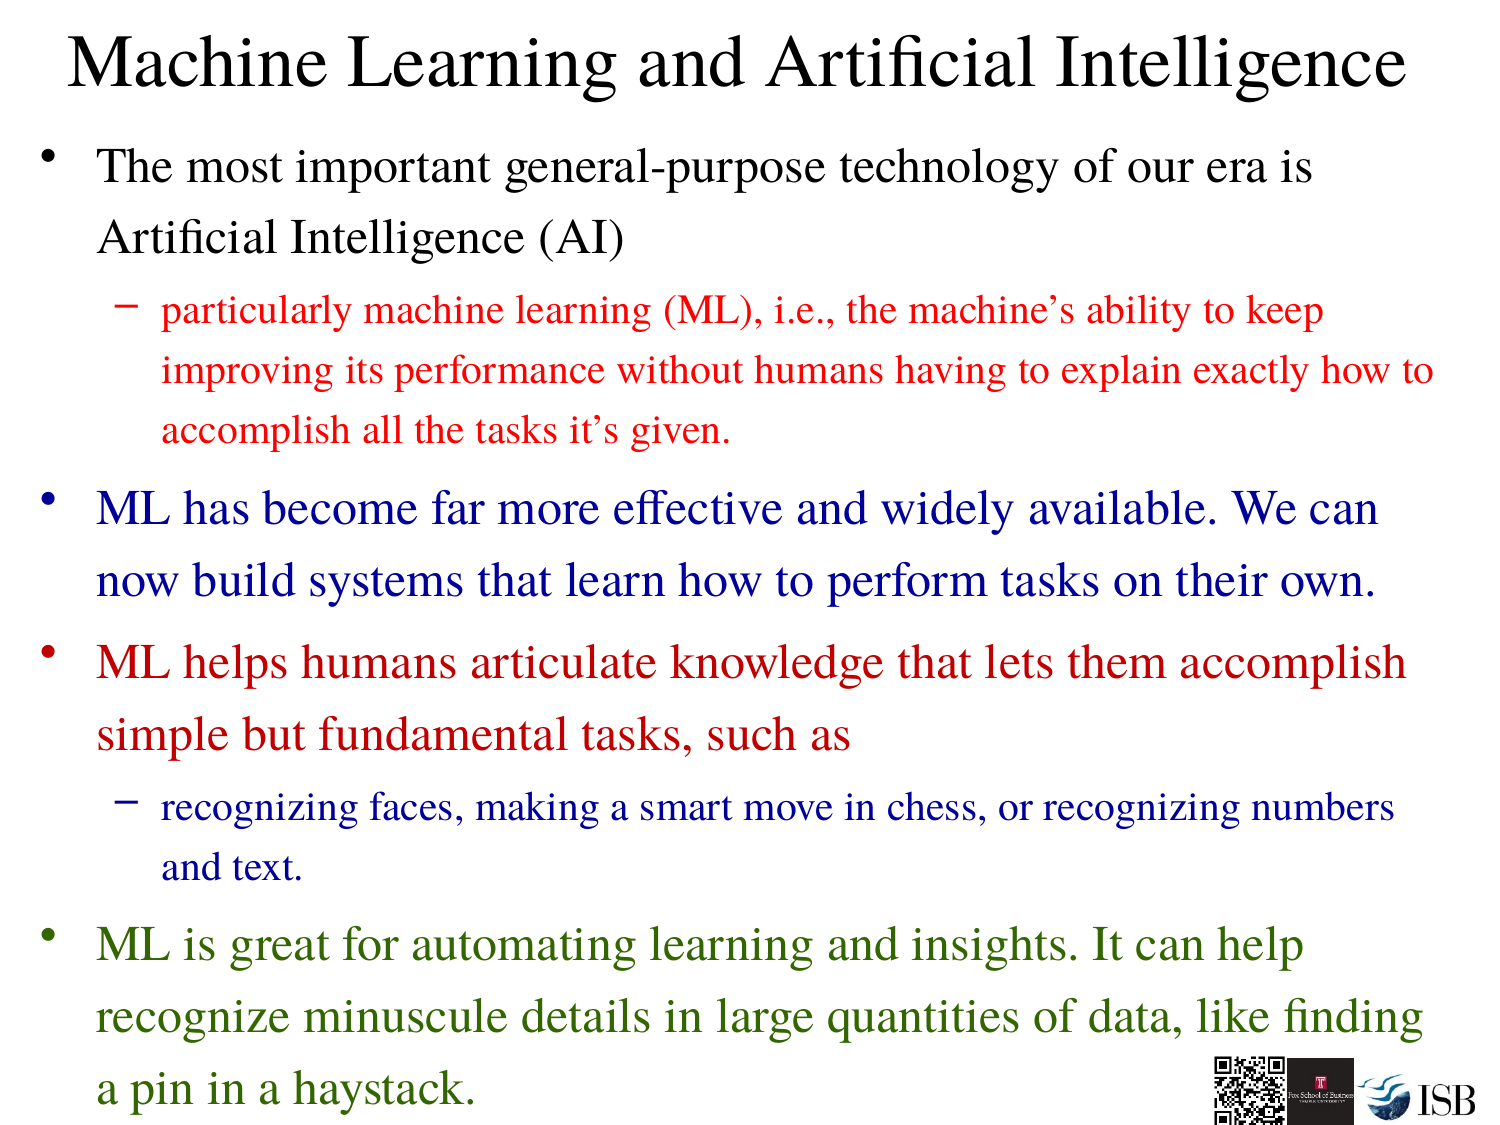

# Machine Learning and Artificial Intelligence
The most important general-purpose technology of our era is Artificial Intelligence (AI)
particularly machine learning (ML), i.e., the machine’s ability to keep improving its performance without humans having to explain exactly how to accomplish all the tasks it’s given.
ML has become far more effective and widely available. We can now build systems that learn how to perform tasks on their own.
ML helps humans articulate knowledge that lets them accomplish simple but fundamental tasks, such as
recognizing faces, making a smart move in chess, or recognizing numbers and text.
ML is great for automating learning and insights. It can help recognize minuscule details in large quantities of data, like finding a pin in a haystack.